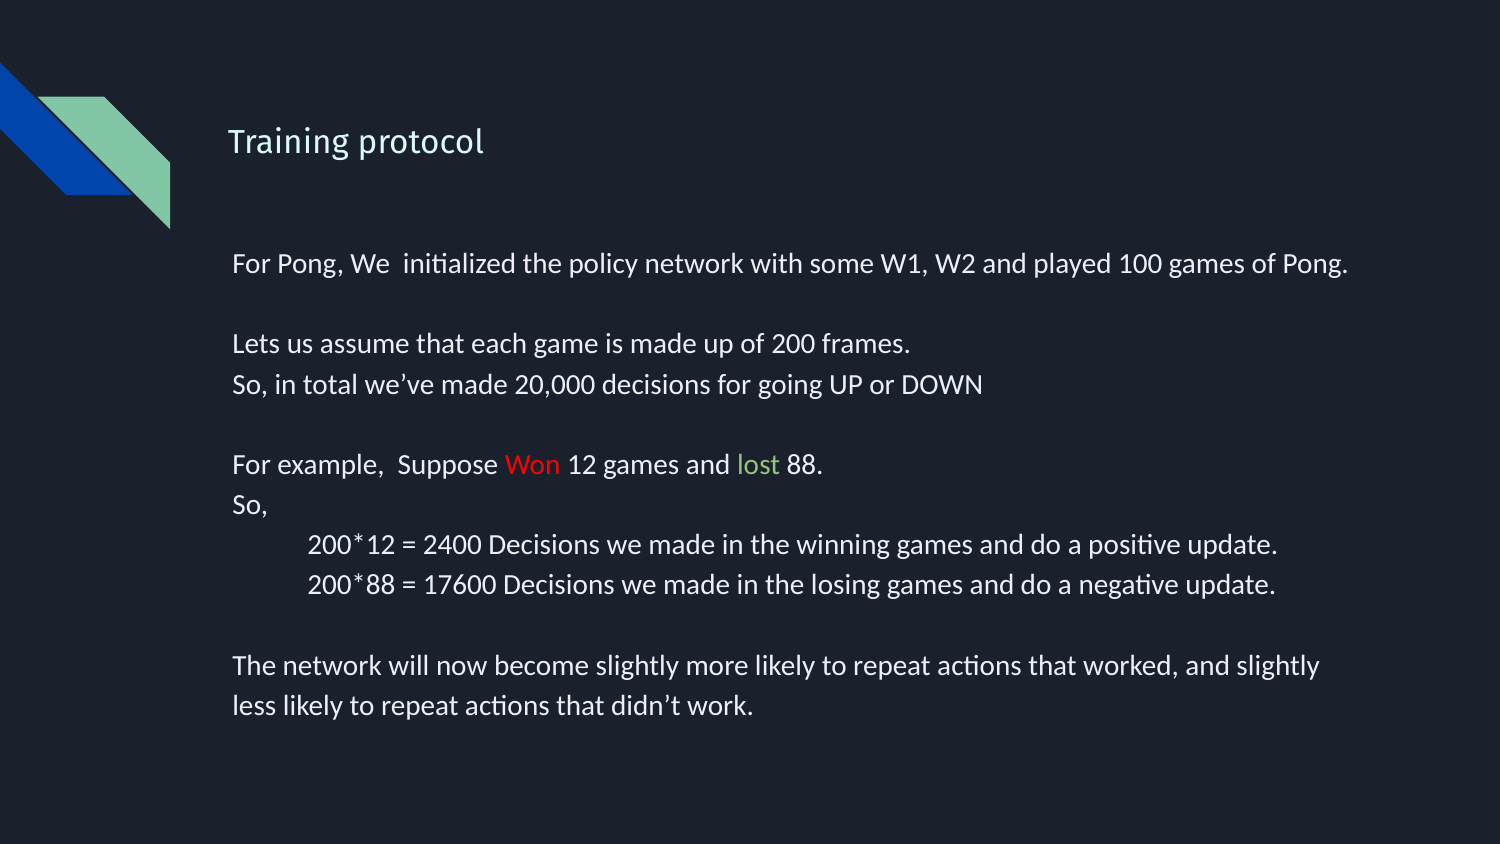

# Training protocol

For Pong, We  initialized the policy network with some W1, W2 and played 100 games of Pong.

Lets us assume that each game is made up of 200 frames.
So, in total we’ve made 20,000 decisions for going UP or DOWN

For example,  Suppose Won 12 games and lost 88.
So,
200*12 = 2400 Decisions we made in the winning games and do a positive update.
200*88 = 17600 Decisions we made in the losing games and do a negative update.

The network will now become slightly more likely to repeat actions that worked, and slightly less likely to repeat actions that didn’t work.